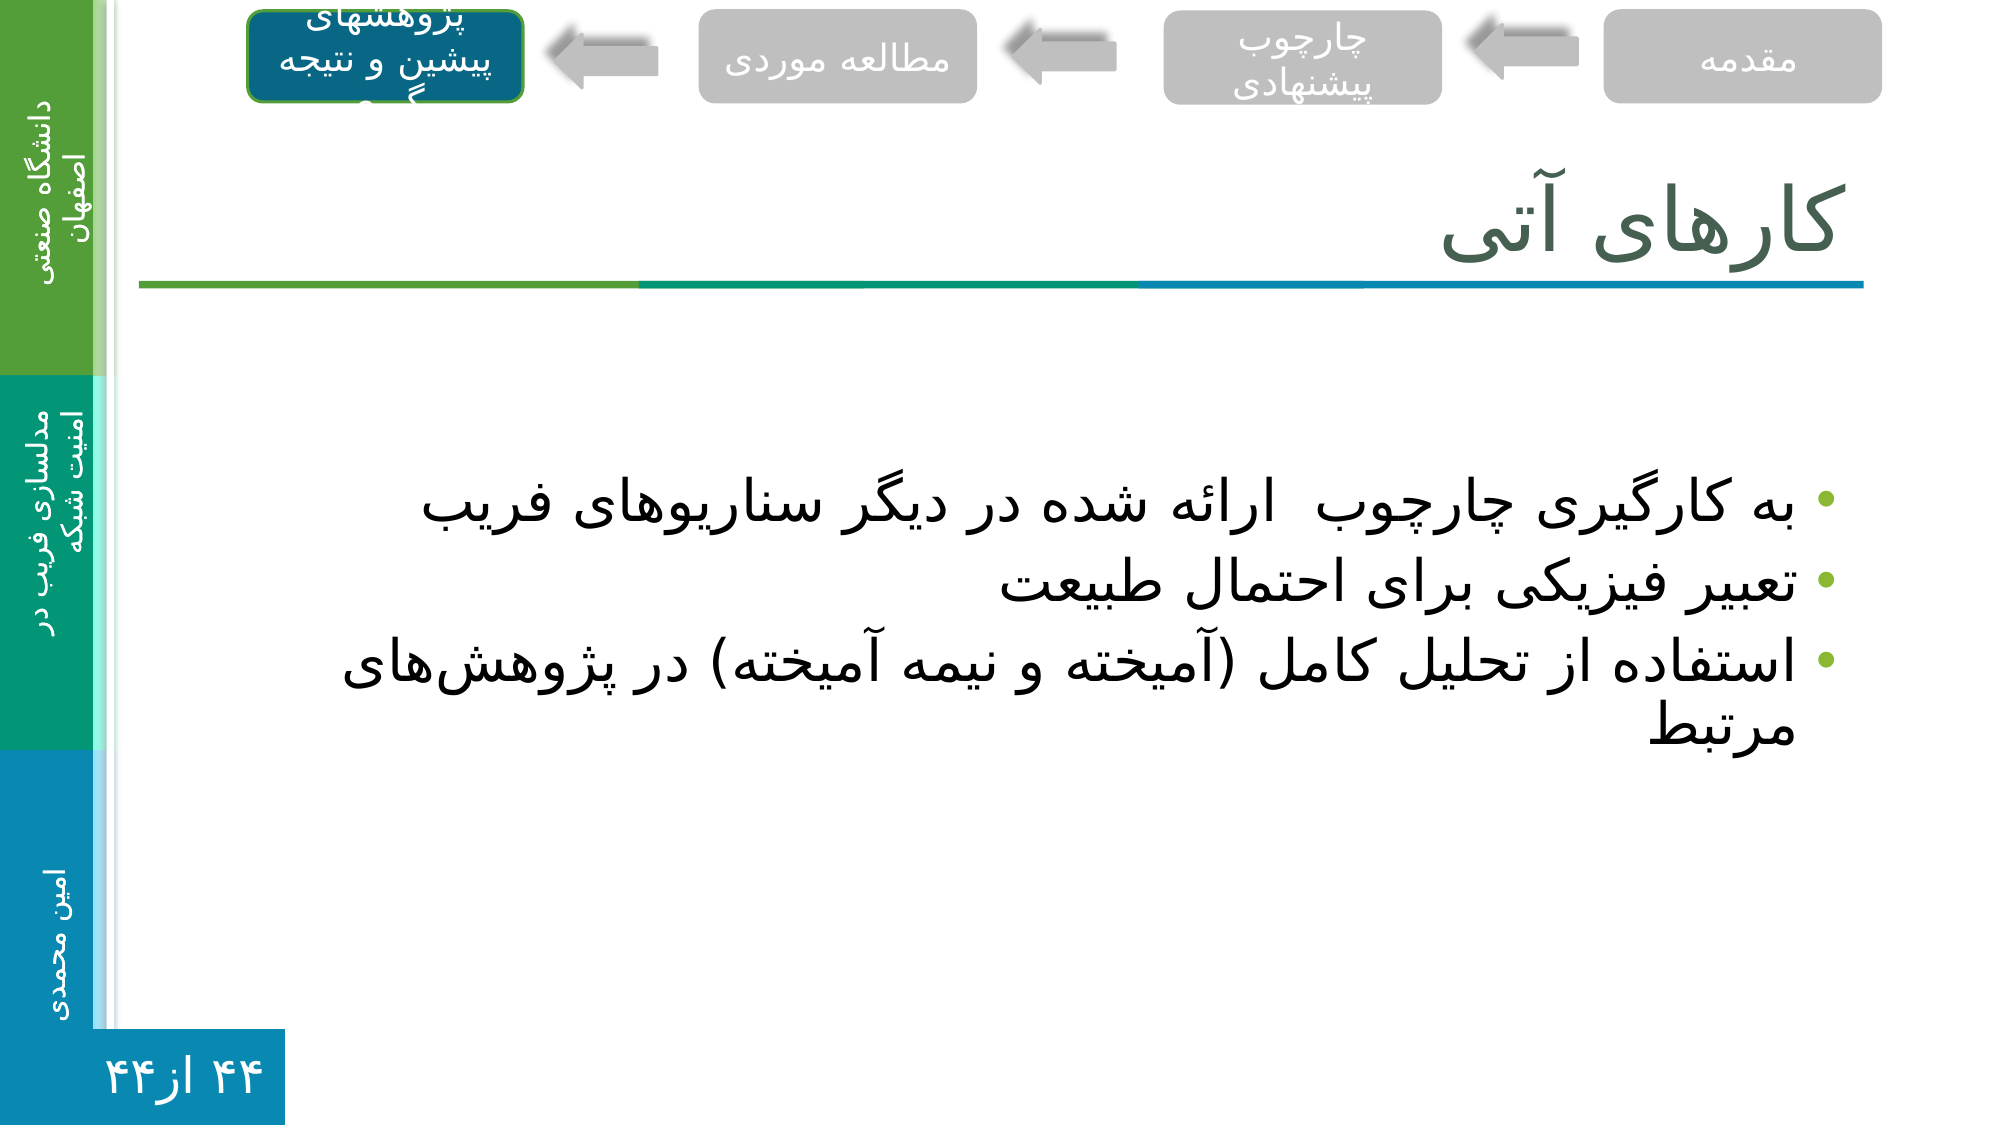

پژوهشهای پیشین و نتیجه گیری
مطالعه موردی
مقدمه
چارچوب پیشنهادی

# کارهای آتی

به کارگیری چارچوب  ارائه شده در دیگر سناریو‏های فریب
تعبیر فیزیکی برای احتمال طبیعت
استفاده از تحلیل کامل (آمیخته و نیمه آمیخته) در پژوهش‌های مرتبط

۴۴ از۴۴